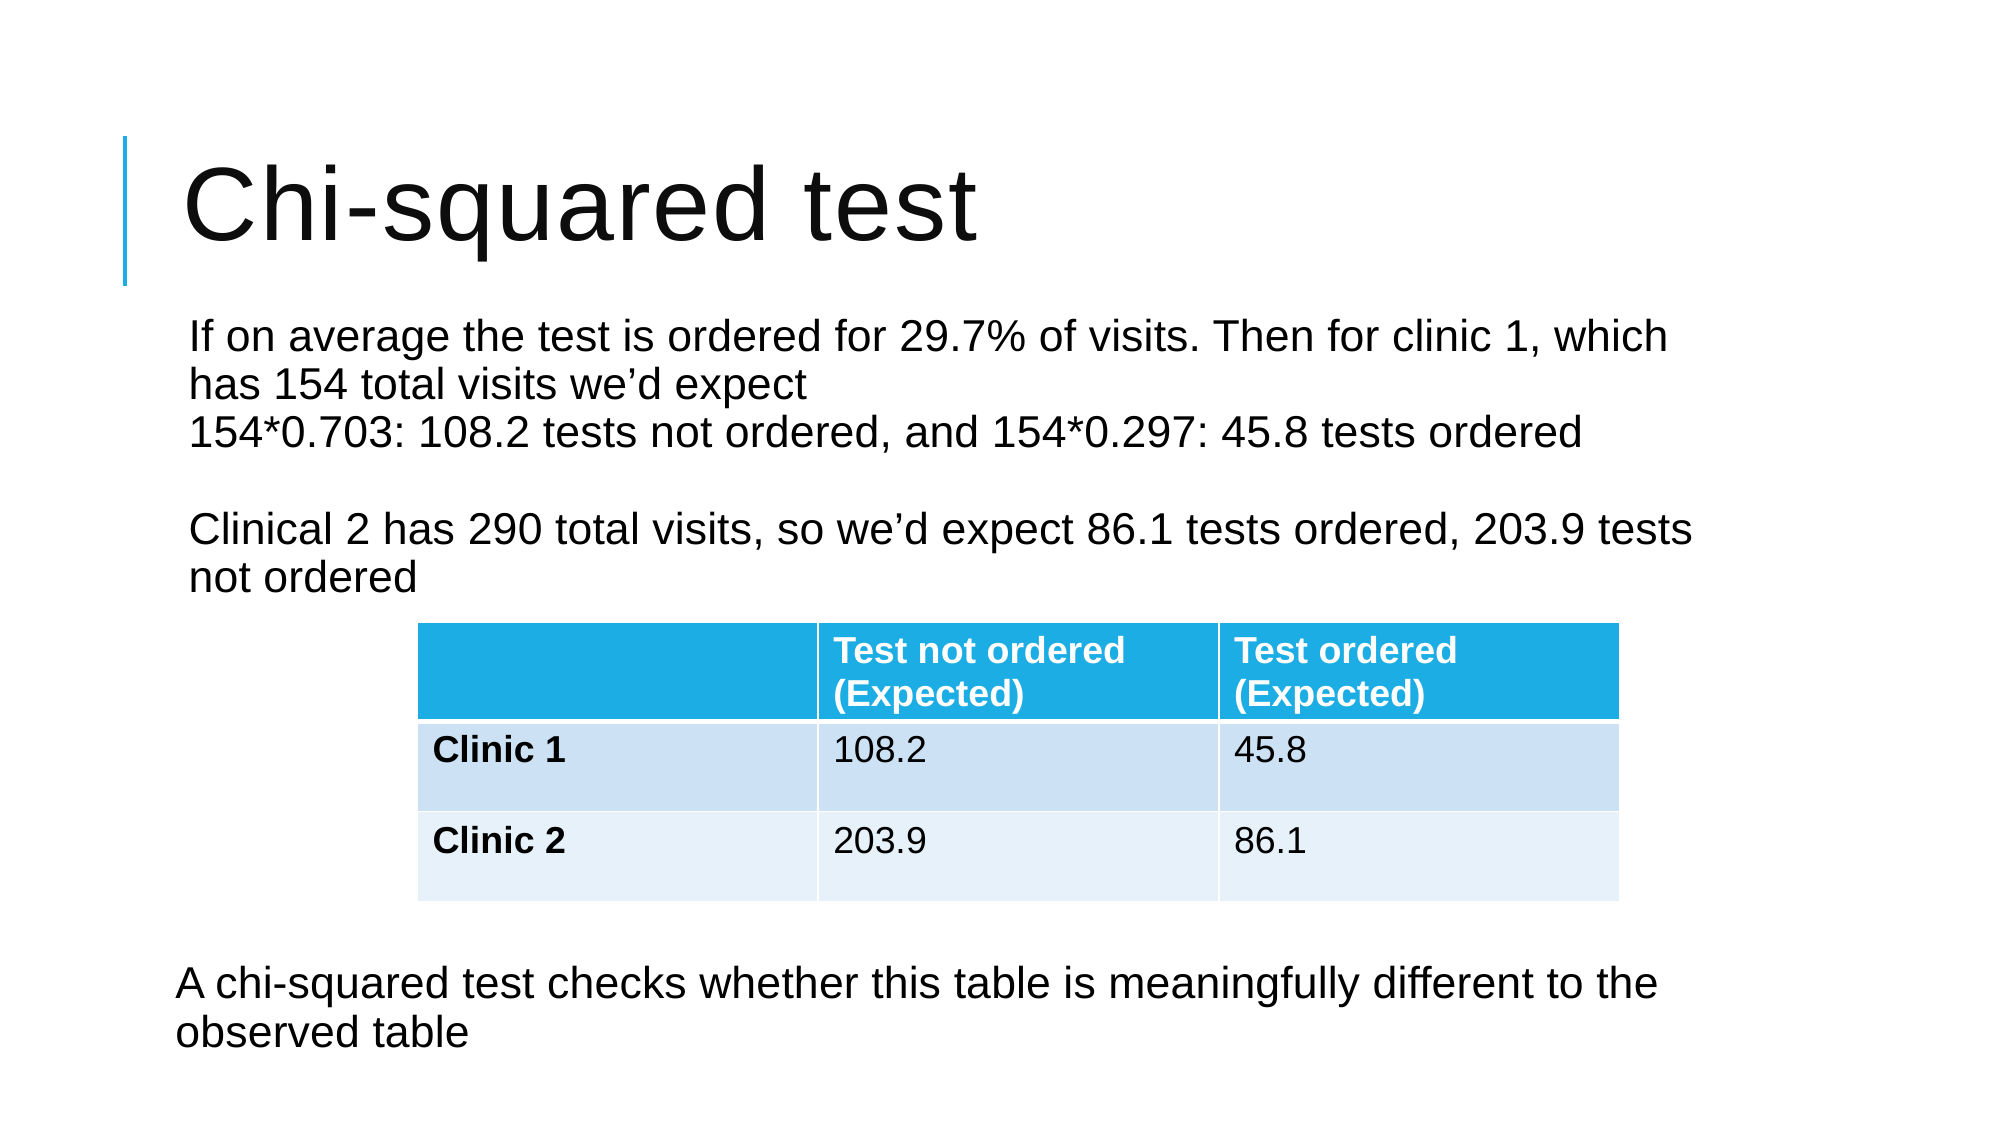

# Chi-squared test
If on average the test is ordered for 29.7% of visits. Then for clinic 1, which has 154 total visits we’d expect
154*0.703: 108.2 tests not ordered, and 154*0.297: 45.8 tests ordered
Clinical 2 has 290 total visits, so we’d expect 86.1 tests ordered, 203.9 tests not ordered

A chi-squared test checks whether this table is meaningfully different to the observed table

|  | Test not ordered (Expected) | Test ordered (Expected) |
| --- | --- | --- |
| Clinic 1 | 108.2 | 45.8 |
| Clinic 2 | 203.9 | 86.1 |